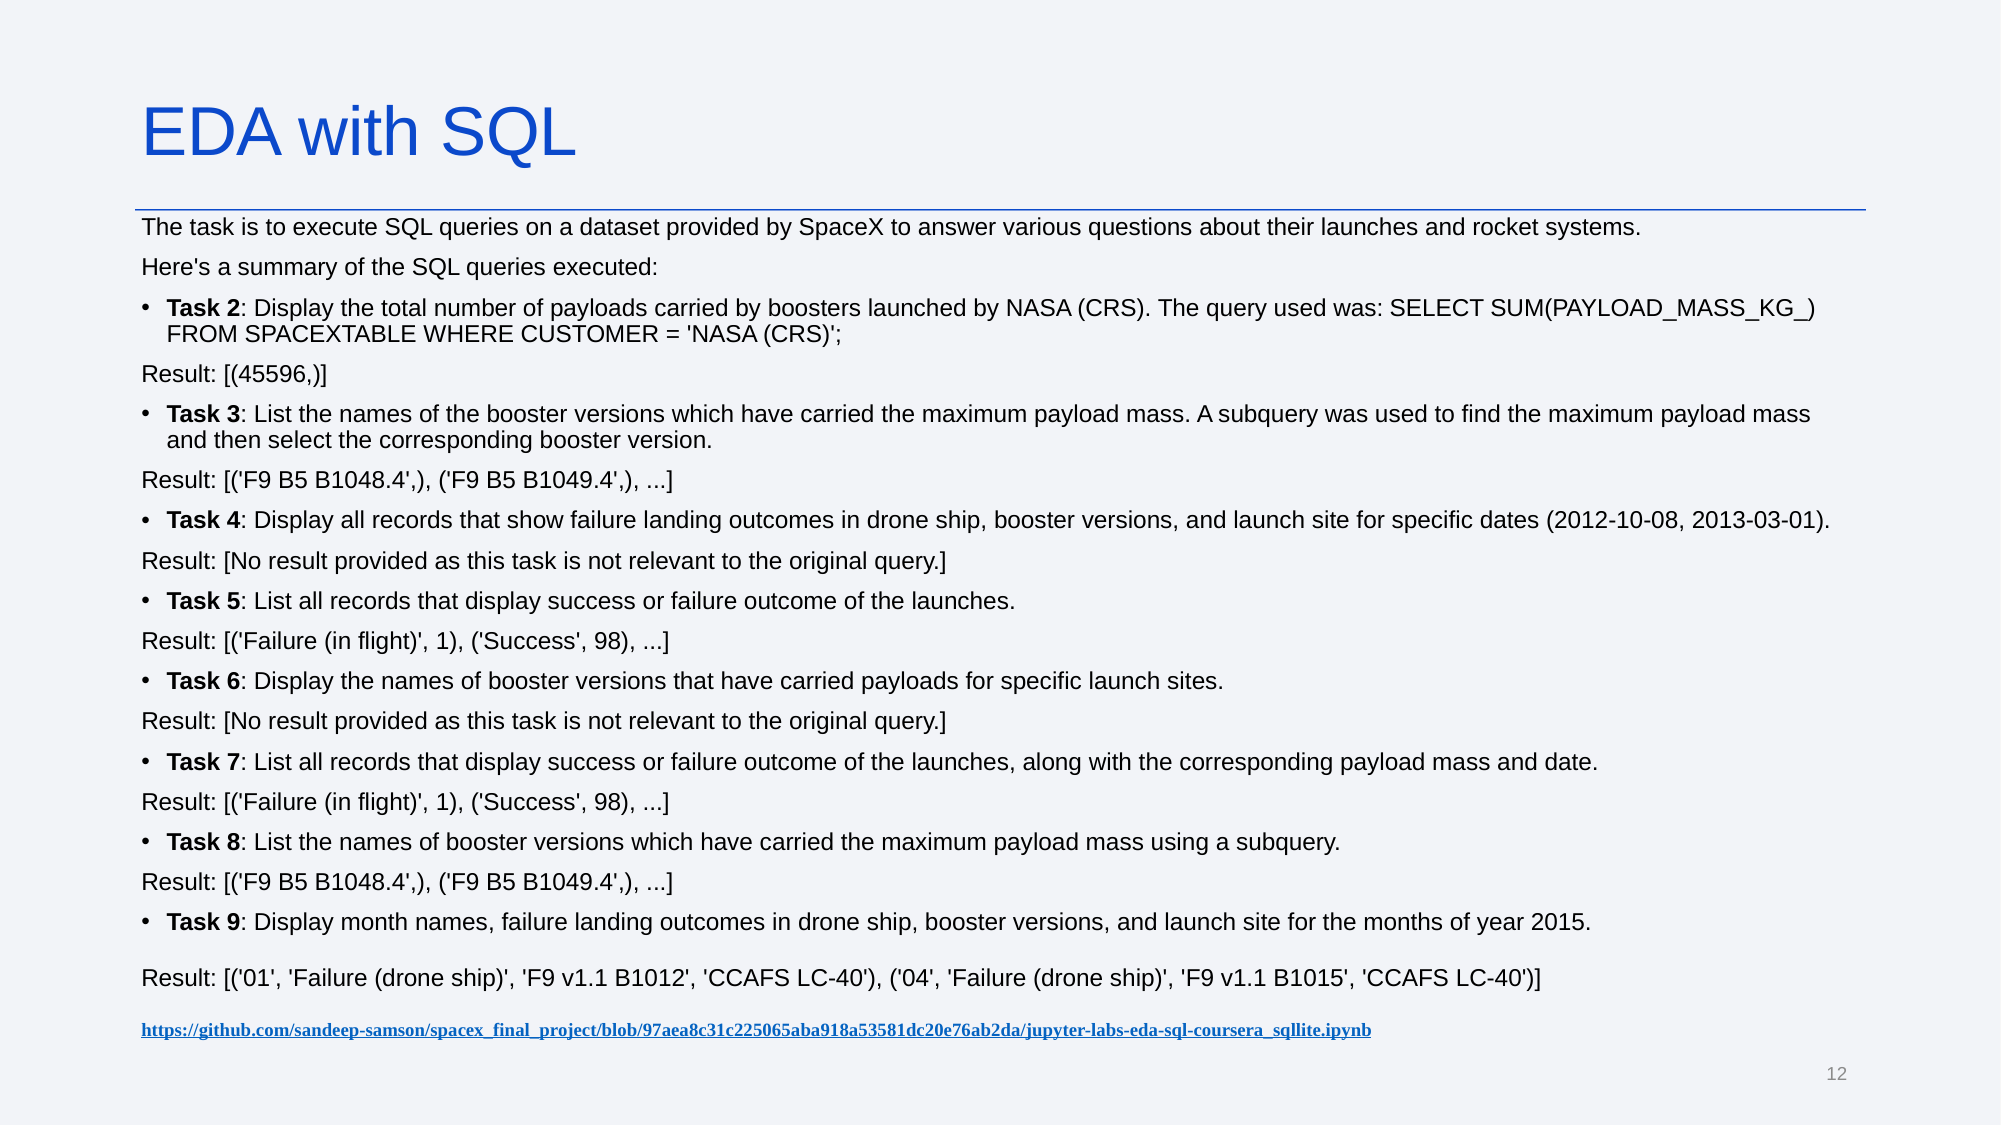

EDA with SQL
The task is to execute SQL queries on a dataset provided by SpaceX to answer various questions about their launches and rocket systems.
Here's a summary of the SQL queries executed:
Task 2: Display the total number of payloads carried by boosters launched by NASA (CRS). The query used was: SELECT SUM(PAYLOAD_MASS_KG_) FROM SPACEXTABLE WHERE CUSTOMER = 'NASA (CRS)';
Result: [(45596,)]
Task 3: List the names of the booster versions which have carried the maximum payload mass. A subquery was used to find the maximum payload mass and then select the corresponding booster version.
Result: [('F9 B5 B1048.4',), ('F9 B5 B1049.4',), ...]
Task 4: Display all records that show failure landing outcomes in drone ship, booster versions, and launch site for specific dates (2012-10-08, 2013-03-01).
Result: [No result provided as this task is not relevant to the original query.]
Task 5: List all records that display success or failure outcome of the launches.
Result: [('Failure (in flight)', 1), ('Success', 98), ...]
Task 6: Display the names of booster versions that have carried payloads for specific launch sites.
Result: [No result provided as this task is not relevant to the original query.]
Task 7: List all records that display success or failure outcome of the launches, along with the corresponding payload mass and date.
Result: [('Failure (in flight)', 1), ('Success', 98), ...]
Task 8: List the names of booster versions which have carried the maximum payload mass using a subquery.
Result: [('F9 B5 B1048.4',), ('F9 B5 B1049.4',), ...]
Task 9: Display month names, failure landing outcomes in drone ship, booster versions, and launch site for the months of year 2015.
Result: [('01', 'Failure (drone ship)', 'F9 v1.1 B1012', 'CCAFS LC-40'), ('04', 'Failure (drone ship)', 'F9 v1.1 B1015', 'CCAFS LC-40')]
https://github.com/sandeep-samson/spacex_final_project/blob/97aea8c31c225065aba918a53581dc20e76ab2da/jupyter-labs-eda-sql-coursera_sqllite.ipynb
12